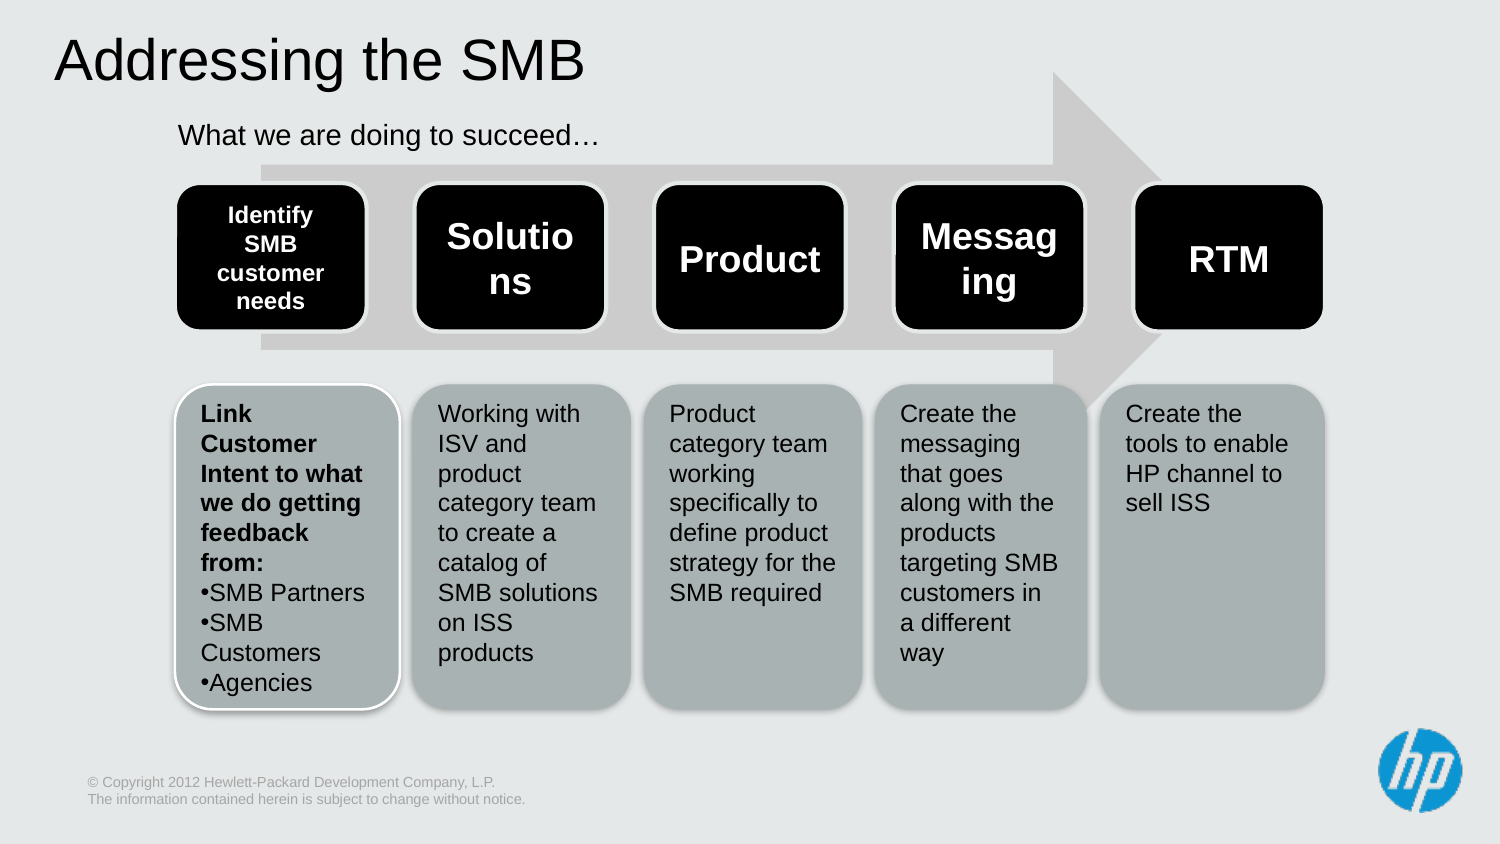

# Addressing the SMB
Solutions
Product
Messaging
Identify SMB customer needs
RTM
What we are doing to succeed…
Link Customer Intent to what we do getting feedback from:
SMB Partners
SMB Customers
Agencies
Working with ISV and product category team to create a catalog of SMB solutions on ISS products

Product category team  working specifically to define product strategy for the SMB required

Create the messaging that goes along with the products targeting SMB customers in a different way

Create the tools to enable HP channel to sell ISS